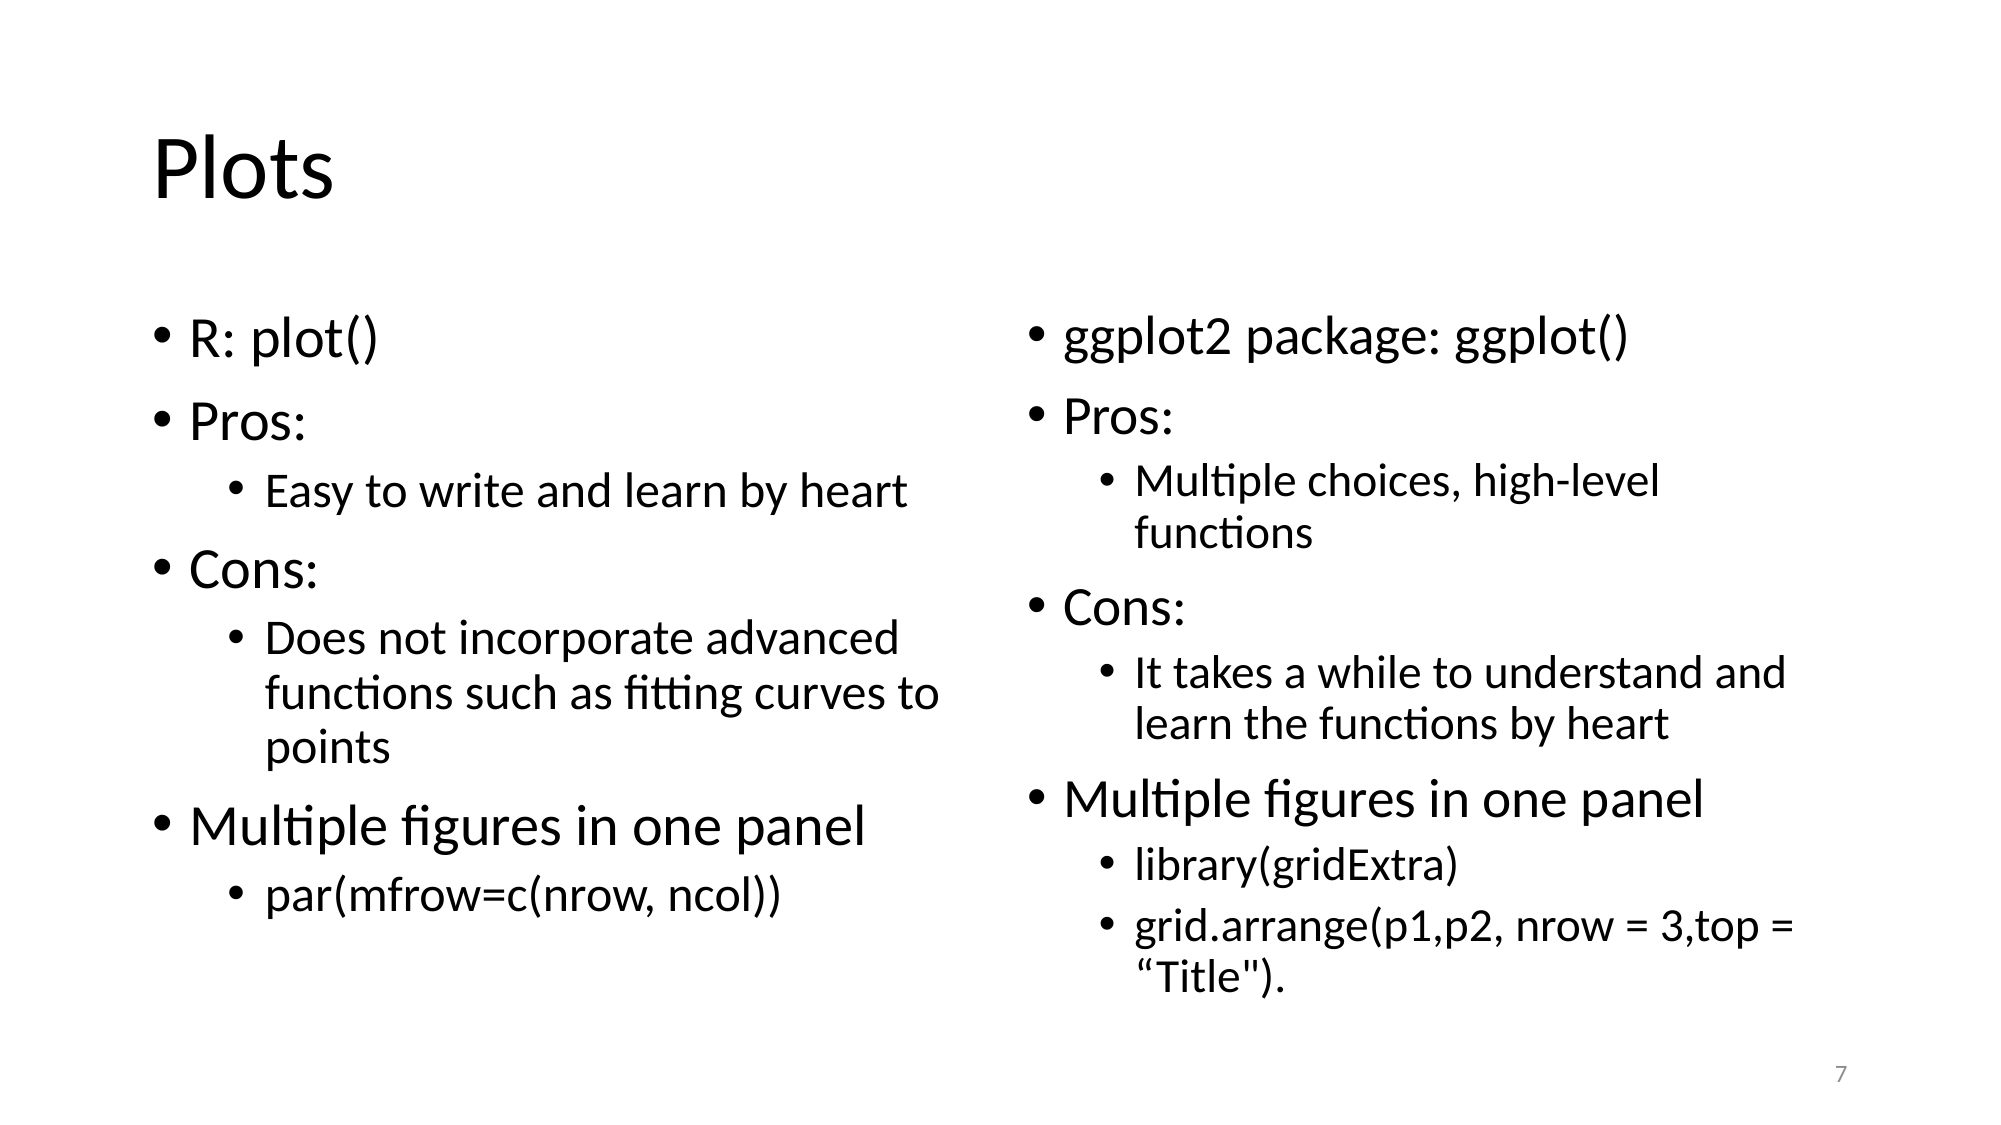

# Plots
R: plot()
Pros:
Easy to write and learn by heart
Cons:
Does not incorporate advanced functions such as fitting curves to points
Multiple figures in one panel
par(mfrow=c(nrow, ncol))
ggplot2 package: ggplot()
Pros:
Multiple choices, high-level functions
Cons:
It takes a while to understand and learn the functions by heart
Multiple figures in one panel
library(gridExtra)
grid.arrange(p1,p2, nrow = 3,top = “Title").
7